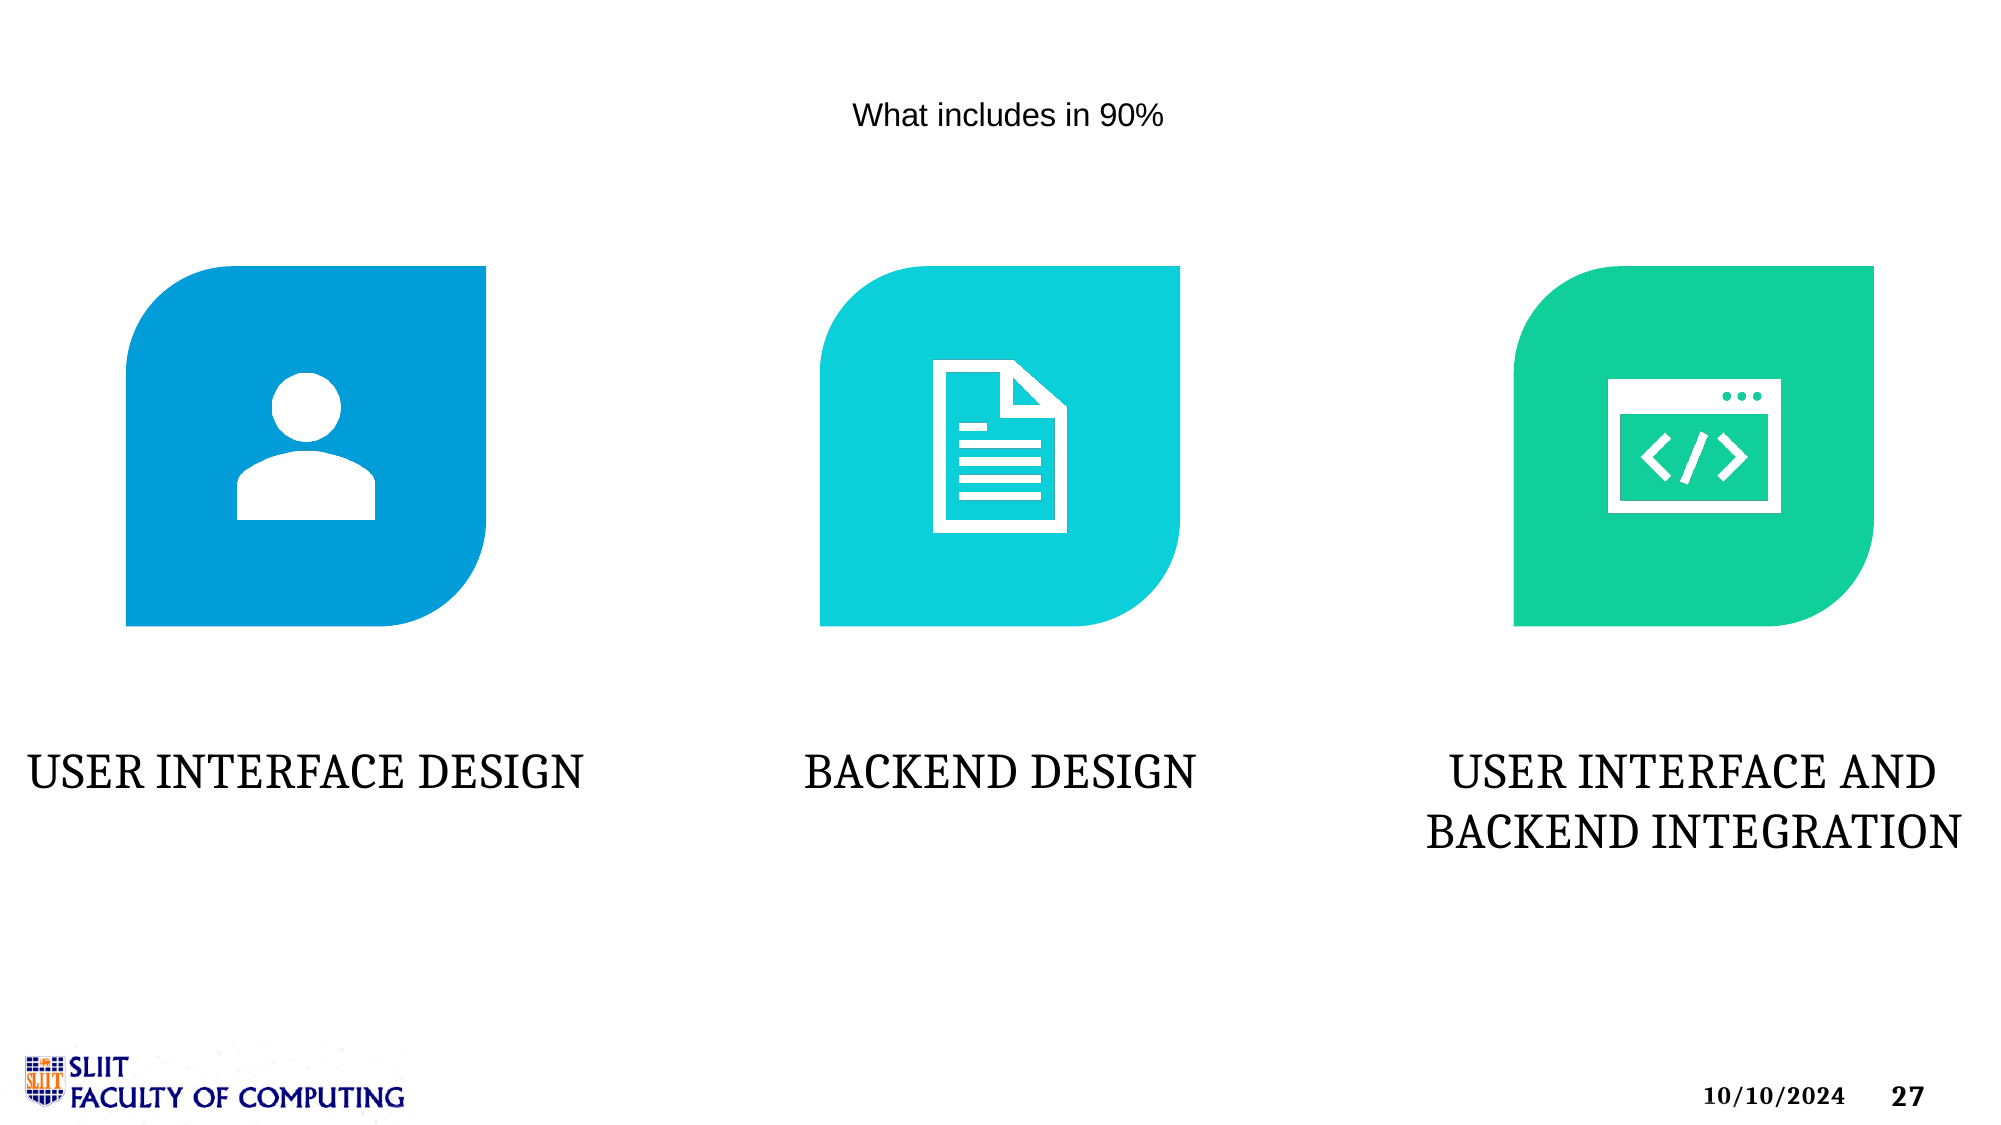

# What includes in 90%

User Interface Design
Backend Design
User Interface and Backend integration